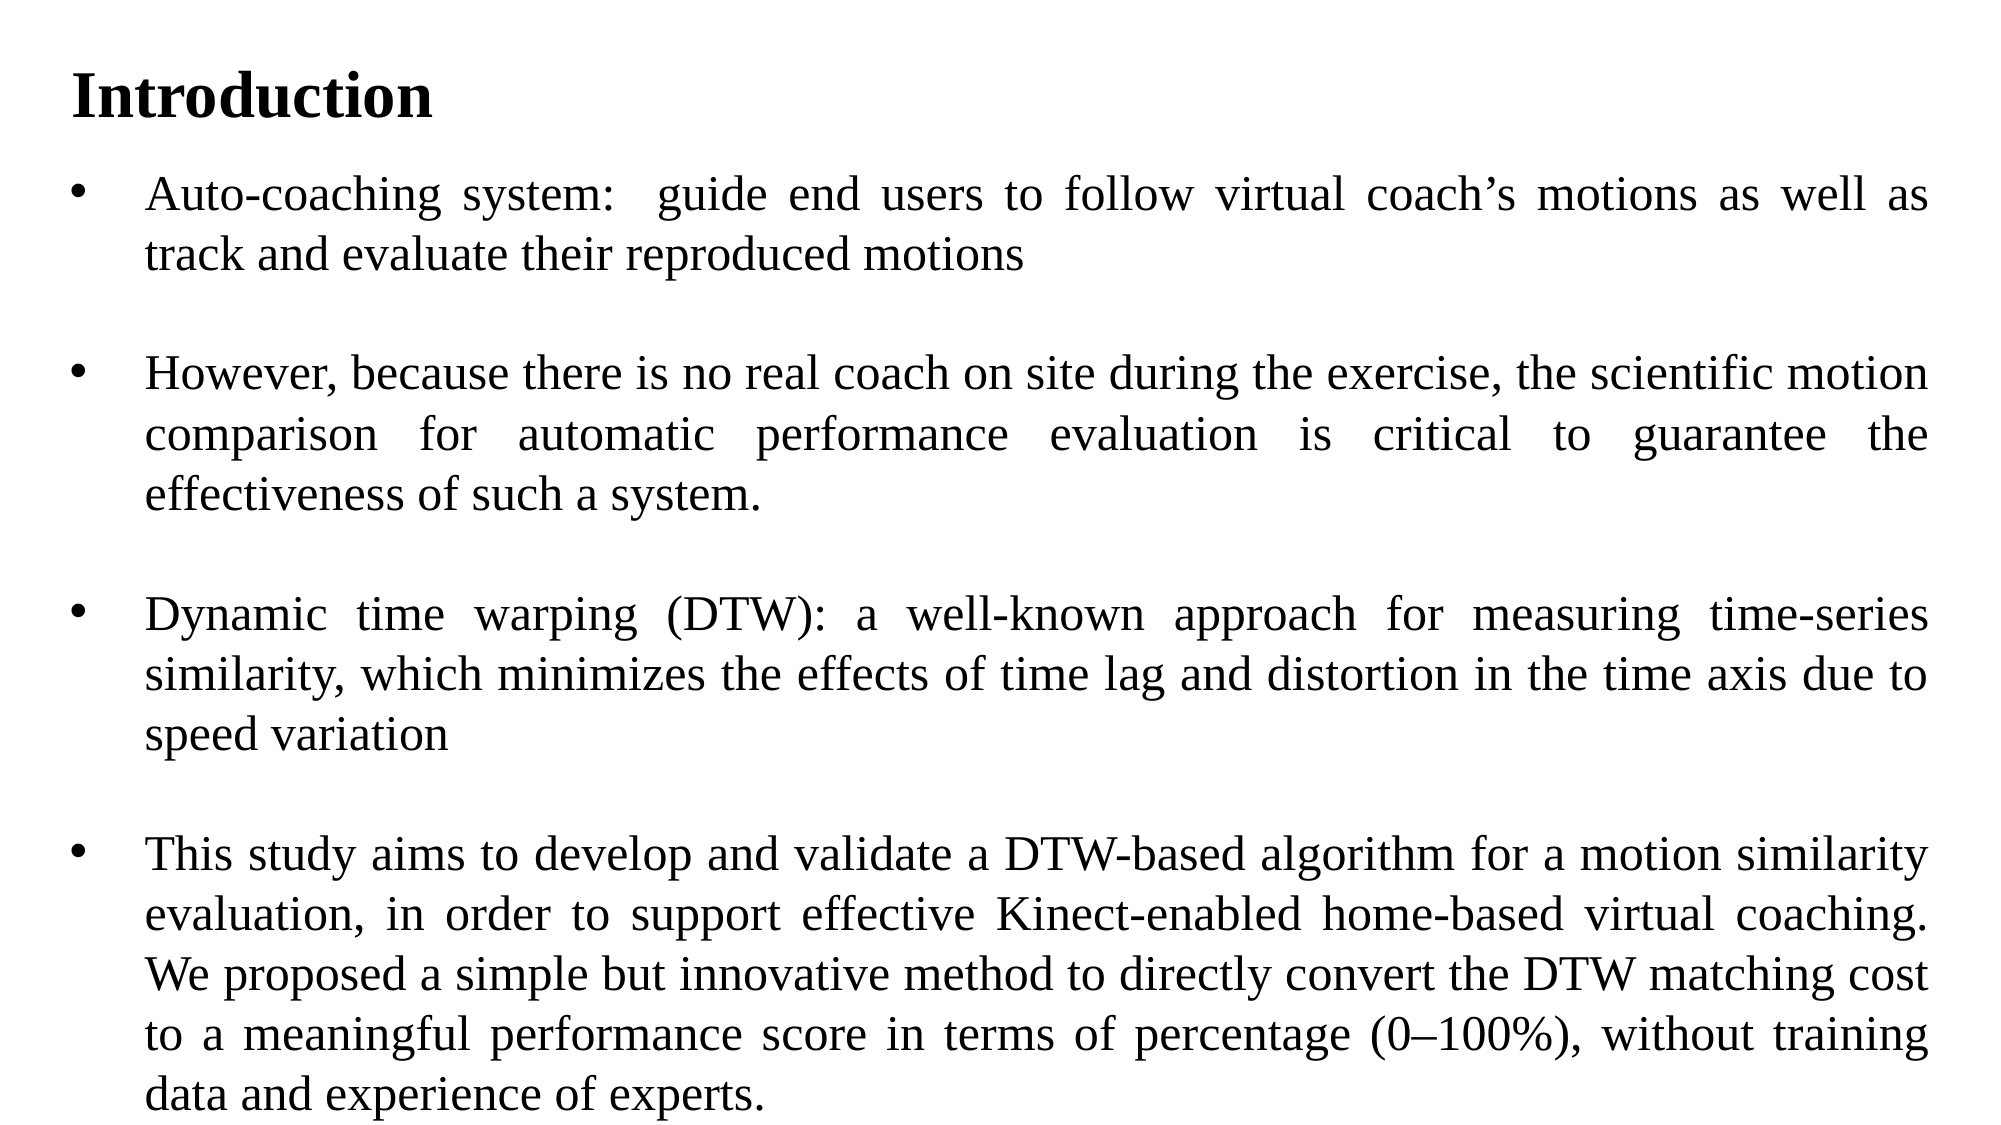

Introduction
Auto-coaching system:  guide end users to follow virtual coach’s motions as well as track and evaluate their reproduced motions

However, because there is no real coach on site during the exercise, the scientific motion comparison for automatic performance evaluation is critical to guarantee the effectiveness of such a system.

Dynamic time warping (DTW): a well-known approach for measuring time-series similarity, which minimizes the effects of time lag and distortion in the time axis due to speed variation

This study aims to develop and validate a DTW-based algorithm for a motion similarity evaluation, in order to support effective Kinect-enabled home-based virtual coaching. We proposed a simple but innovative method to directly convert the DTW matching cost to a meaningful performance score in terms of percentage (0–100%), without training data and experience of experts.